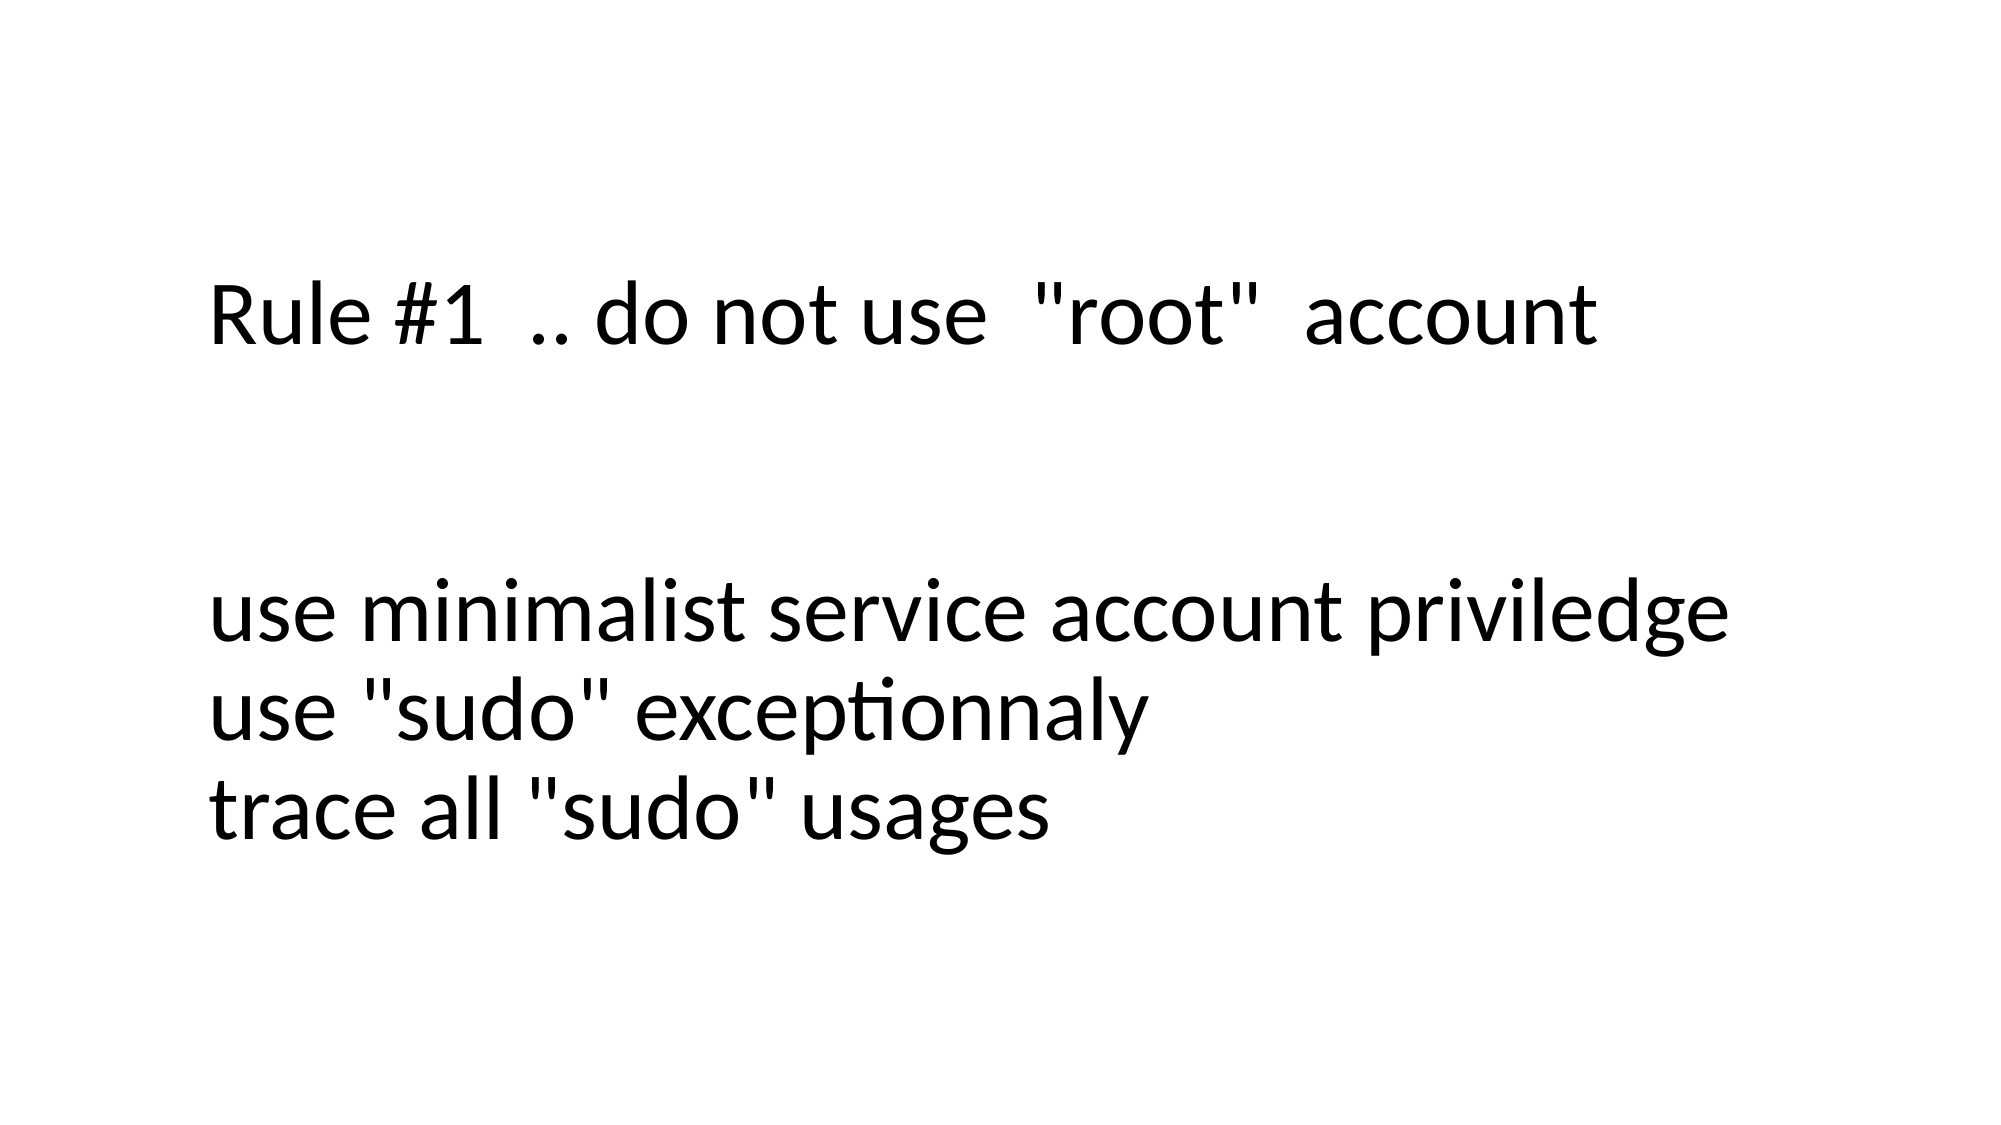

# Rule #1  .. do not use  "root"  account use minimalist service account priviledge use "sudo" exceptionnaly trace all "sudo" usages